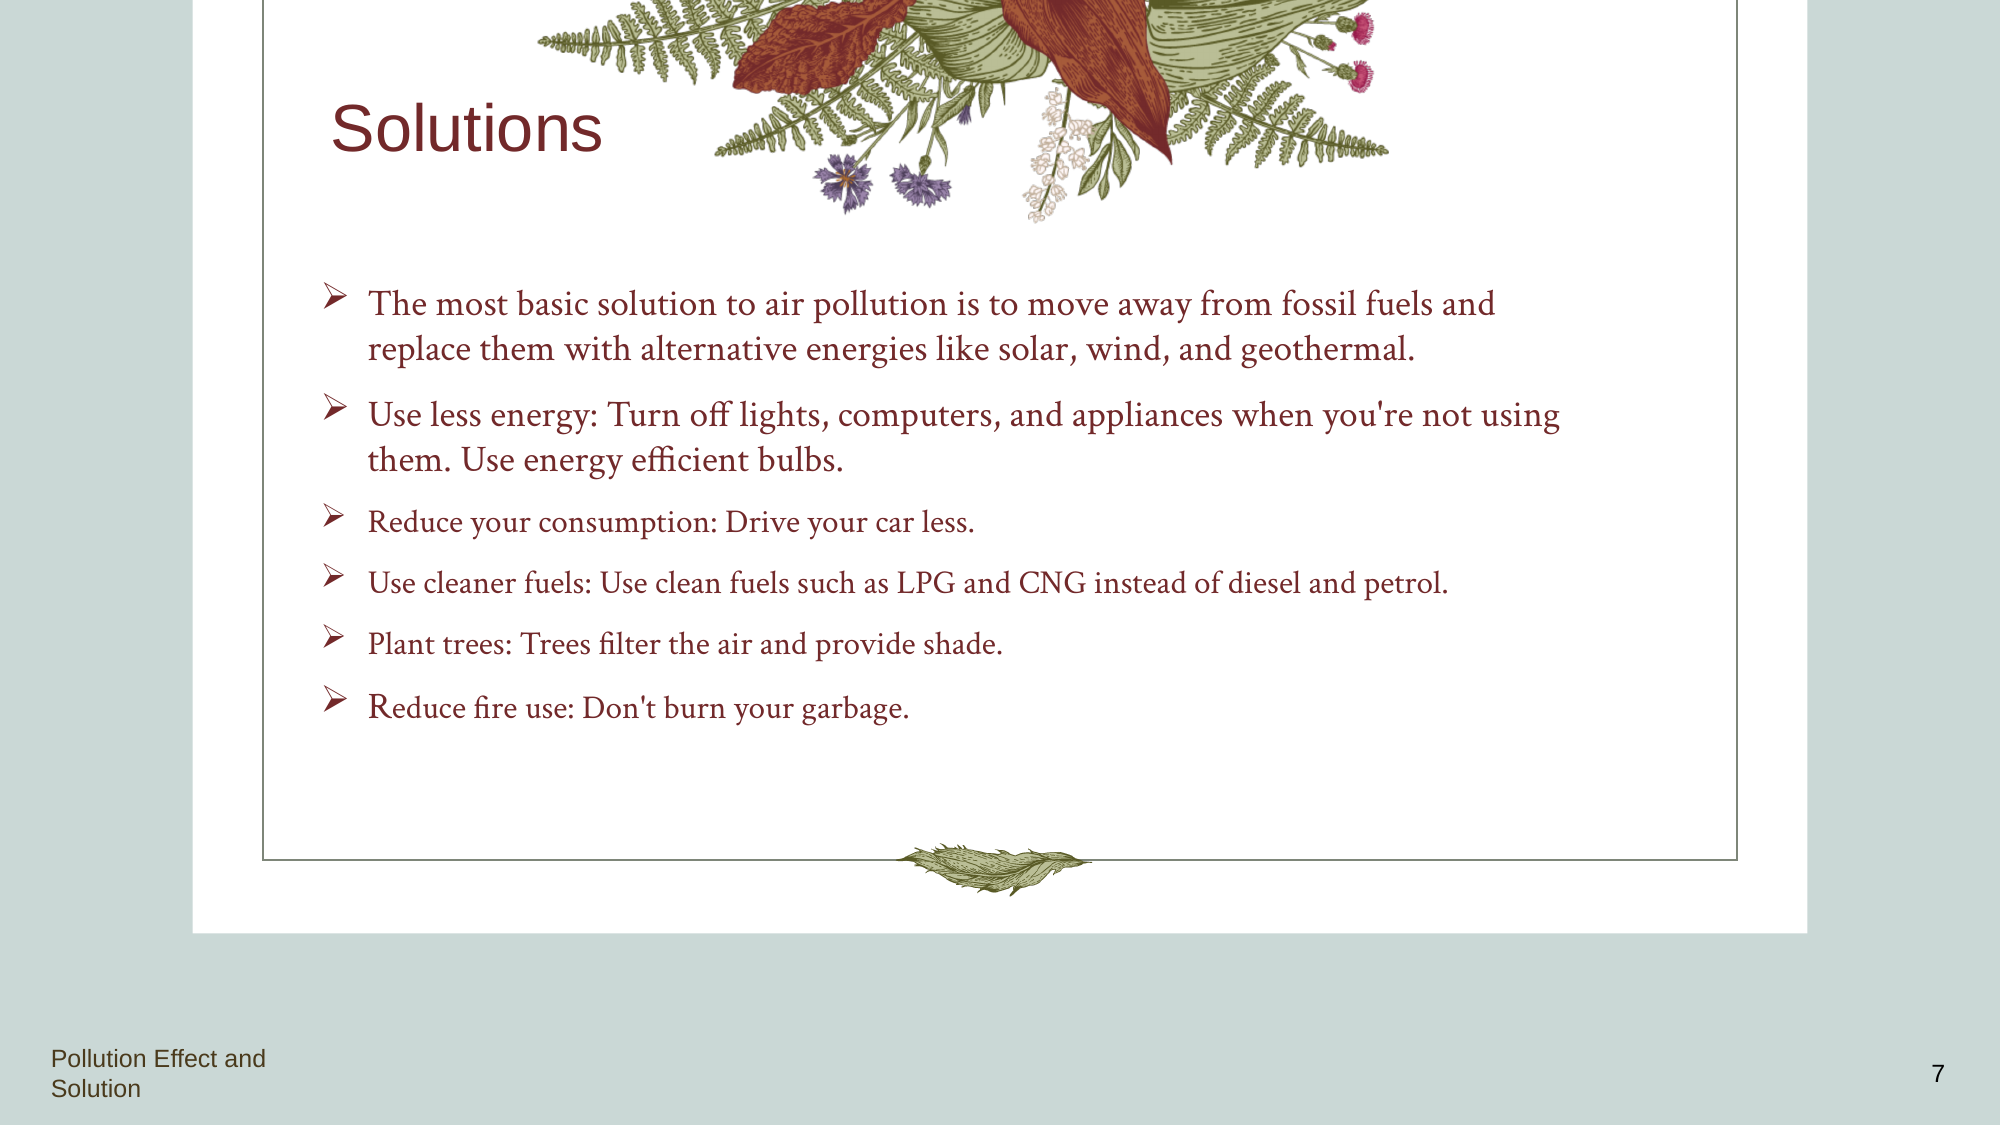

# Solutions
The most basic solution to air pollution is to move away from fossil fuels and replace them with alternative energies like solar, wind, and geothermal.
Use less energy: Turn off lights, computers, and appliances when you're not using them. Use energy efficient bulbs.
Reduce your consumption: Drive your car less.
Use cleaner fuels: Use clean fuels such as LPG and CNG instead of diesel and petrol.
Plant trees: Trees filter the air and provide shade.
Reduce fire use: Don't burn your garbage.
Pollution Effect and Solution
7